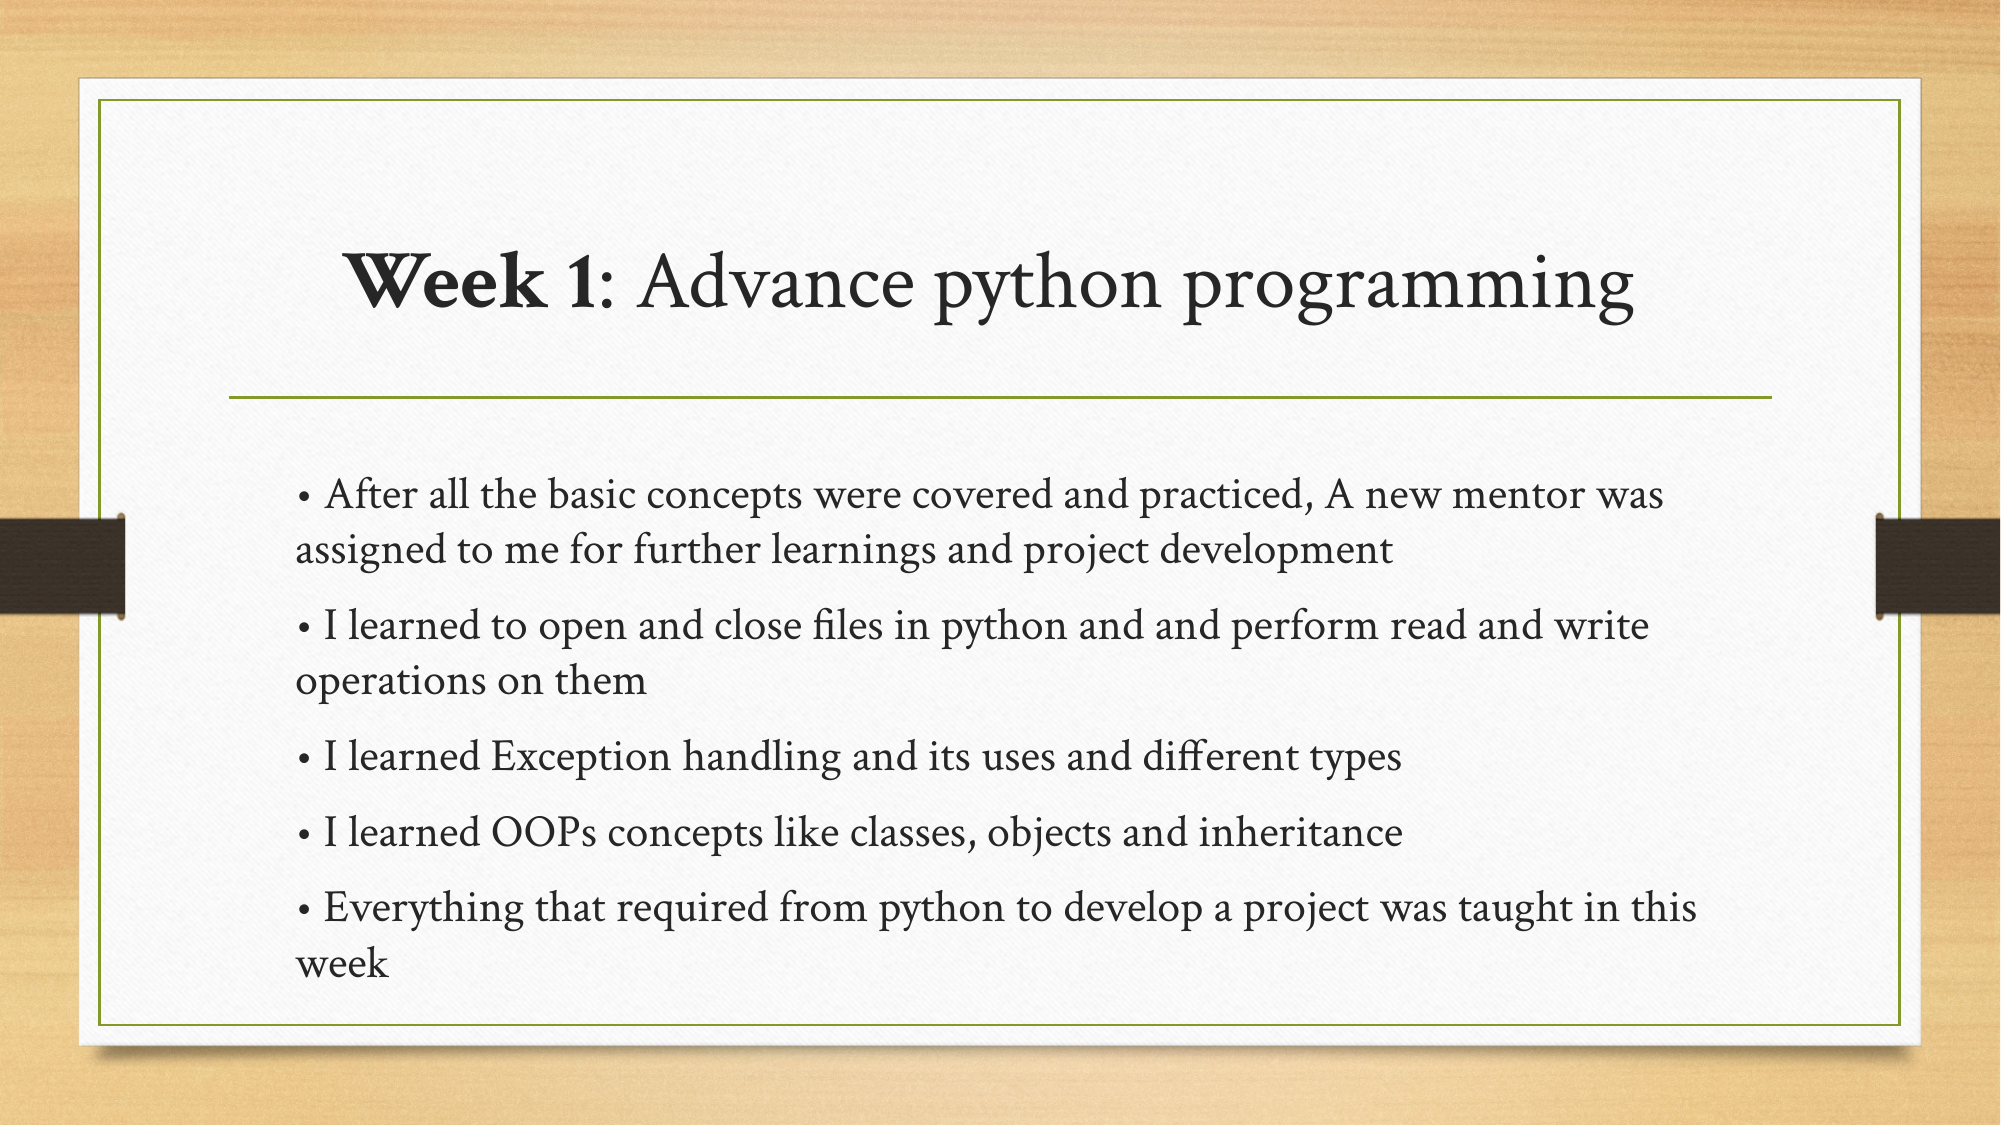

# Week 1: Advance python programming
• After all the basic concepts were covered and practiced, A new mentor was assigned to me for further learnings and project development
• I learned to open and close files in python and and perform read and write operations on them
• I learned Exception handling and its uses and different types
• I learned OOPs concepts like classes, objects and inheritance
• Everything that required from python to develop a project was taught in this week